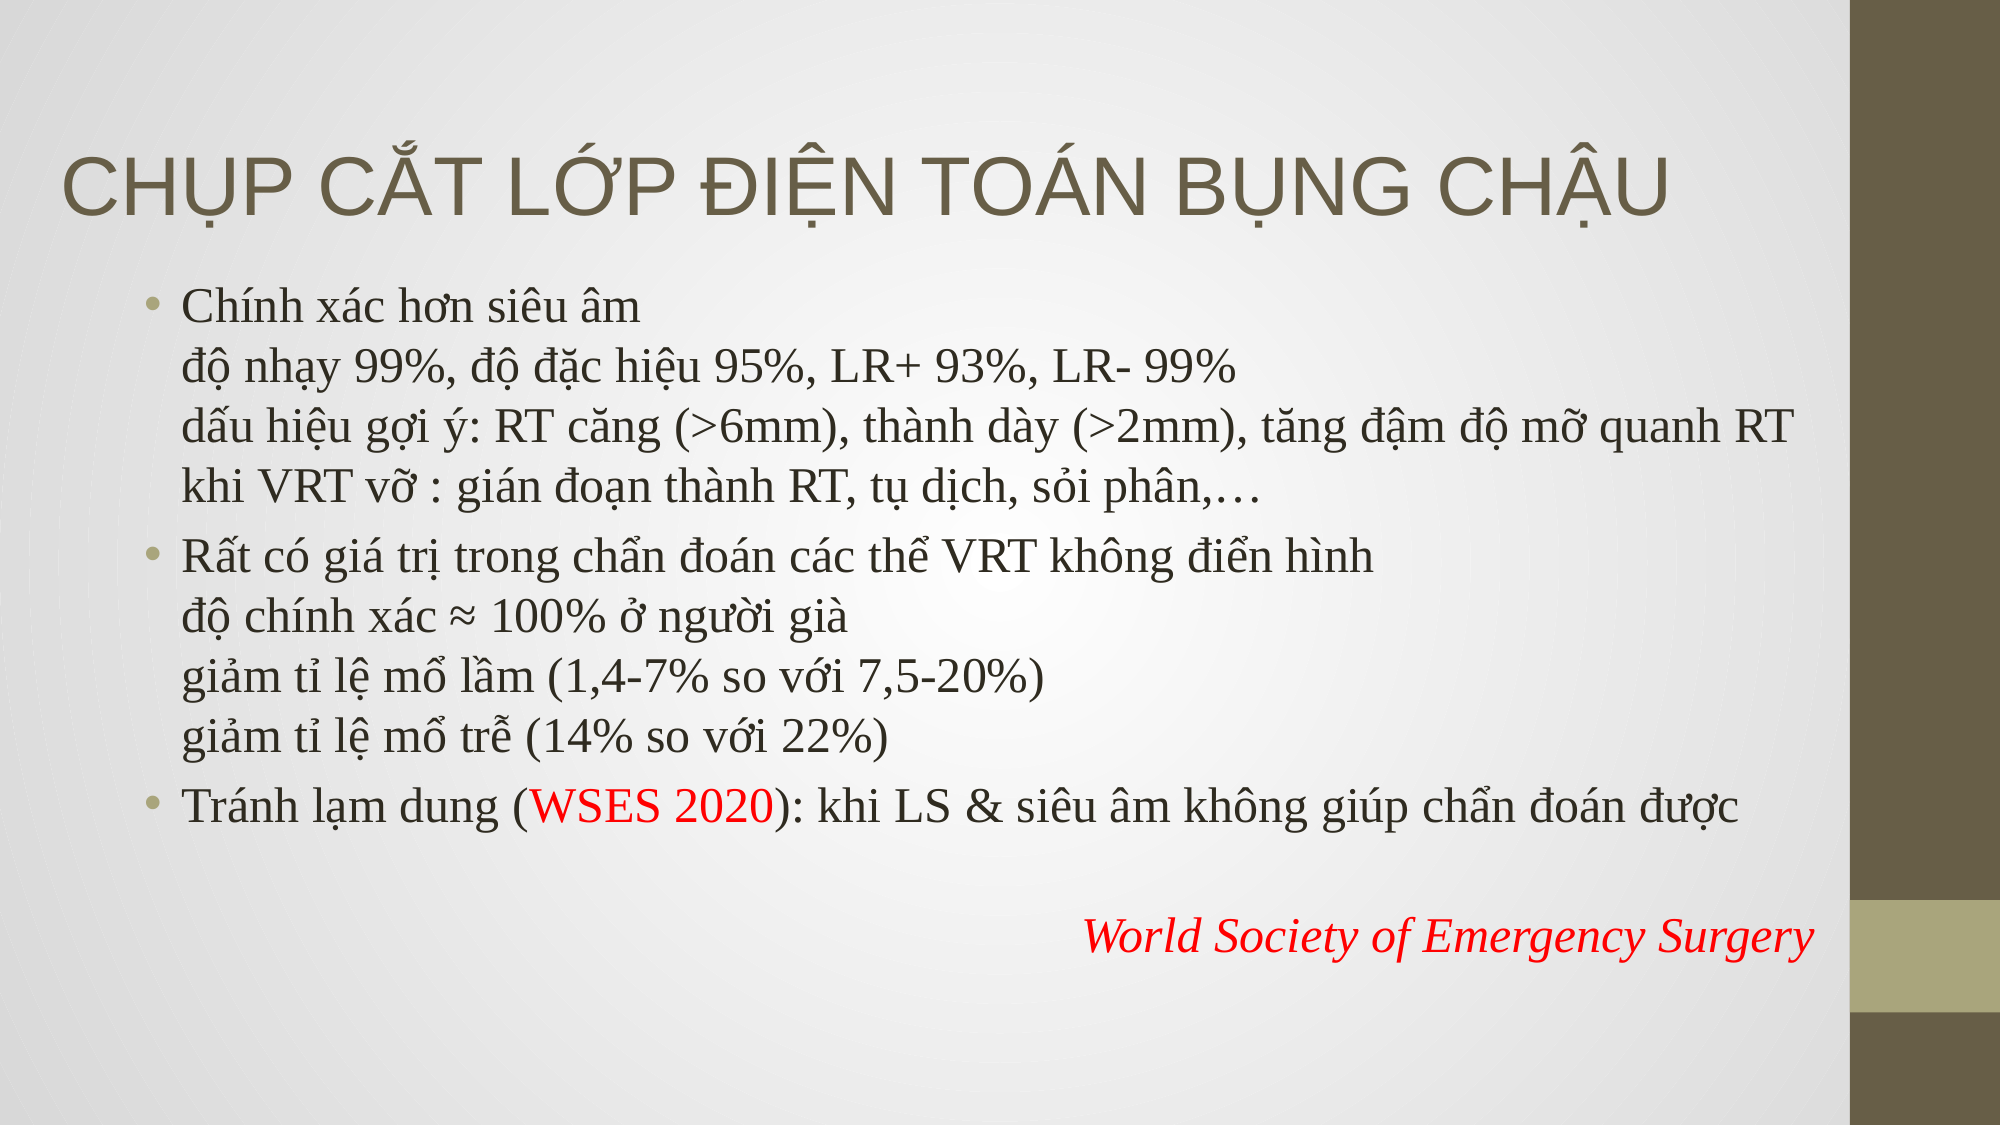

# CHỤP CẮT LỚP ĐIỆN TOÁN BỤNG CHẬU
Chính xác hơn siêu âm
độ nhạy 99%, độ đặc hiệu 95%, LR+ 93%, LR- 99%
dấu hiệu gợi ý: RT căng (>6mm), thành dày (>2mm), tăng đậm độ mỡ quanh RT
khi VRT vỡ : gián đoạn thành RT, tụ dịch, sỏi phân,…
Rất có giá trị trong chẩn đoán các thể VRT không điển hình
độ chính xác ≈ 100% ở người già
giảm tỉ lệ mổ lầm (1,4-7% so với 7,5-20%)
giảm tỉ lệ mổ trễ (14% so với 22%)
Tránh lạm dung (WSES 2020): khi LS & siêu âm không giúp chẩn đoán được
World Society of Emergency Surgery